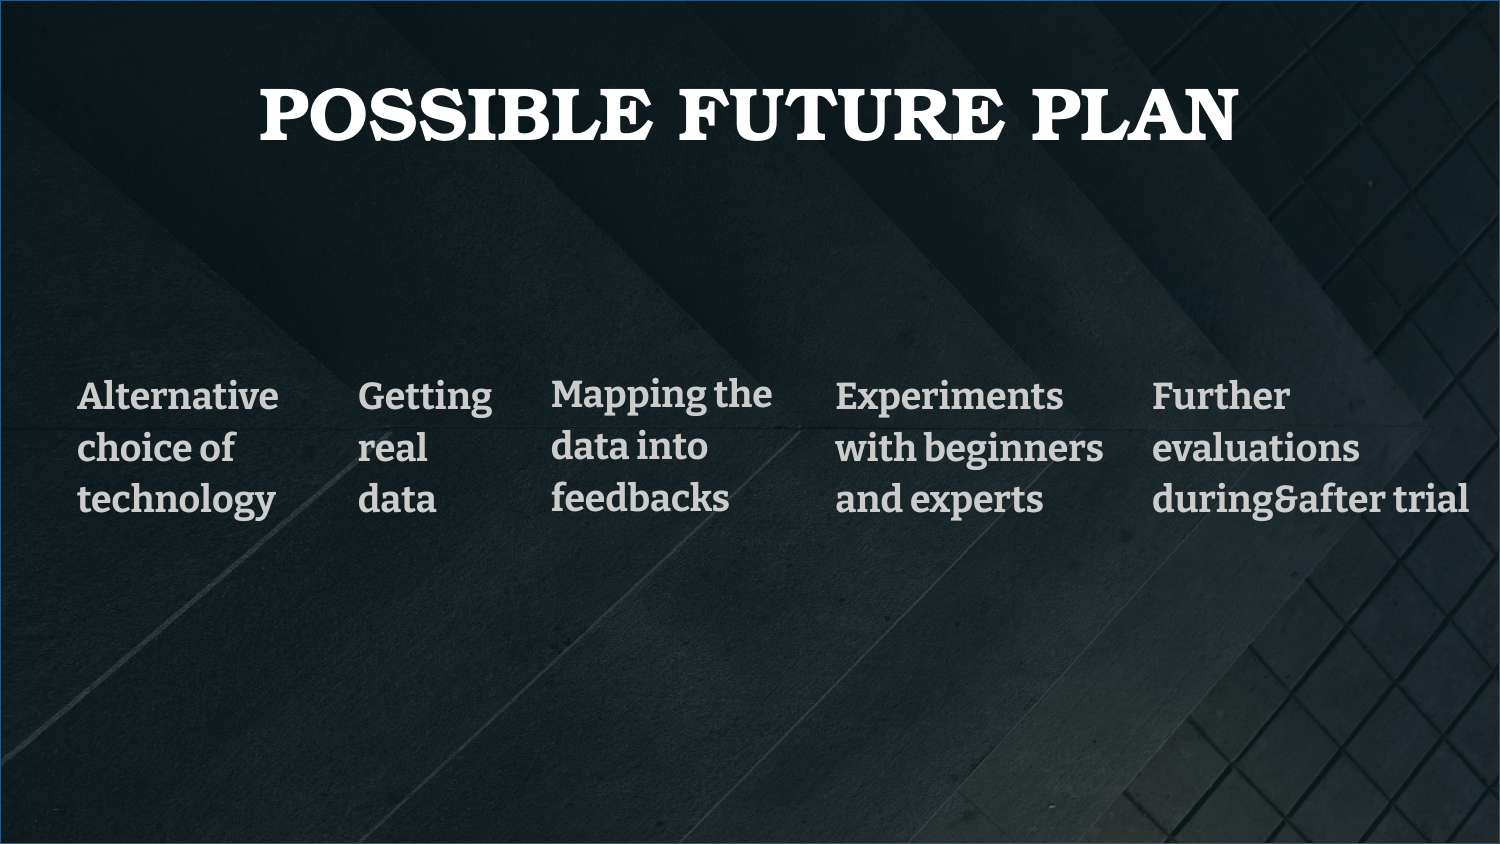

# POSSIBLE FUTURE PLAN
Getting real data

Experiments with beginners and experts

Further evaluations during&after trial

Alternativechoice of technology

Mapping the data into feedbacks